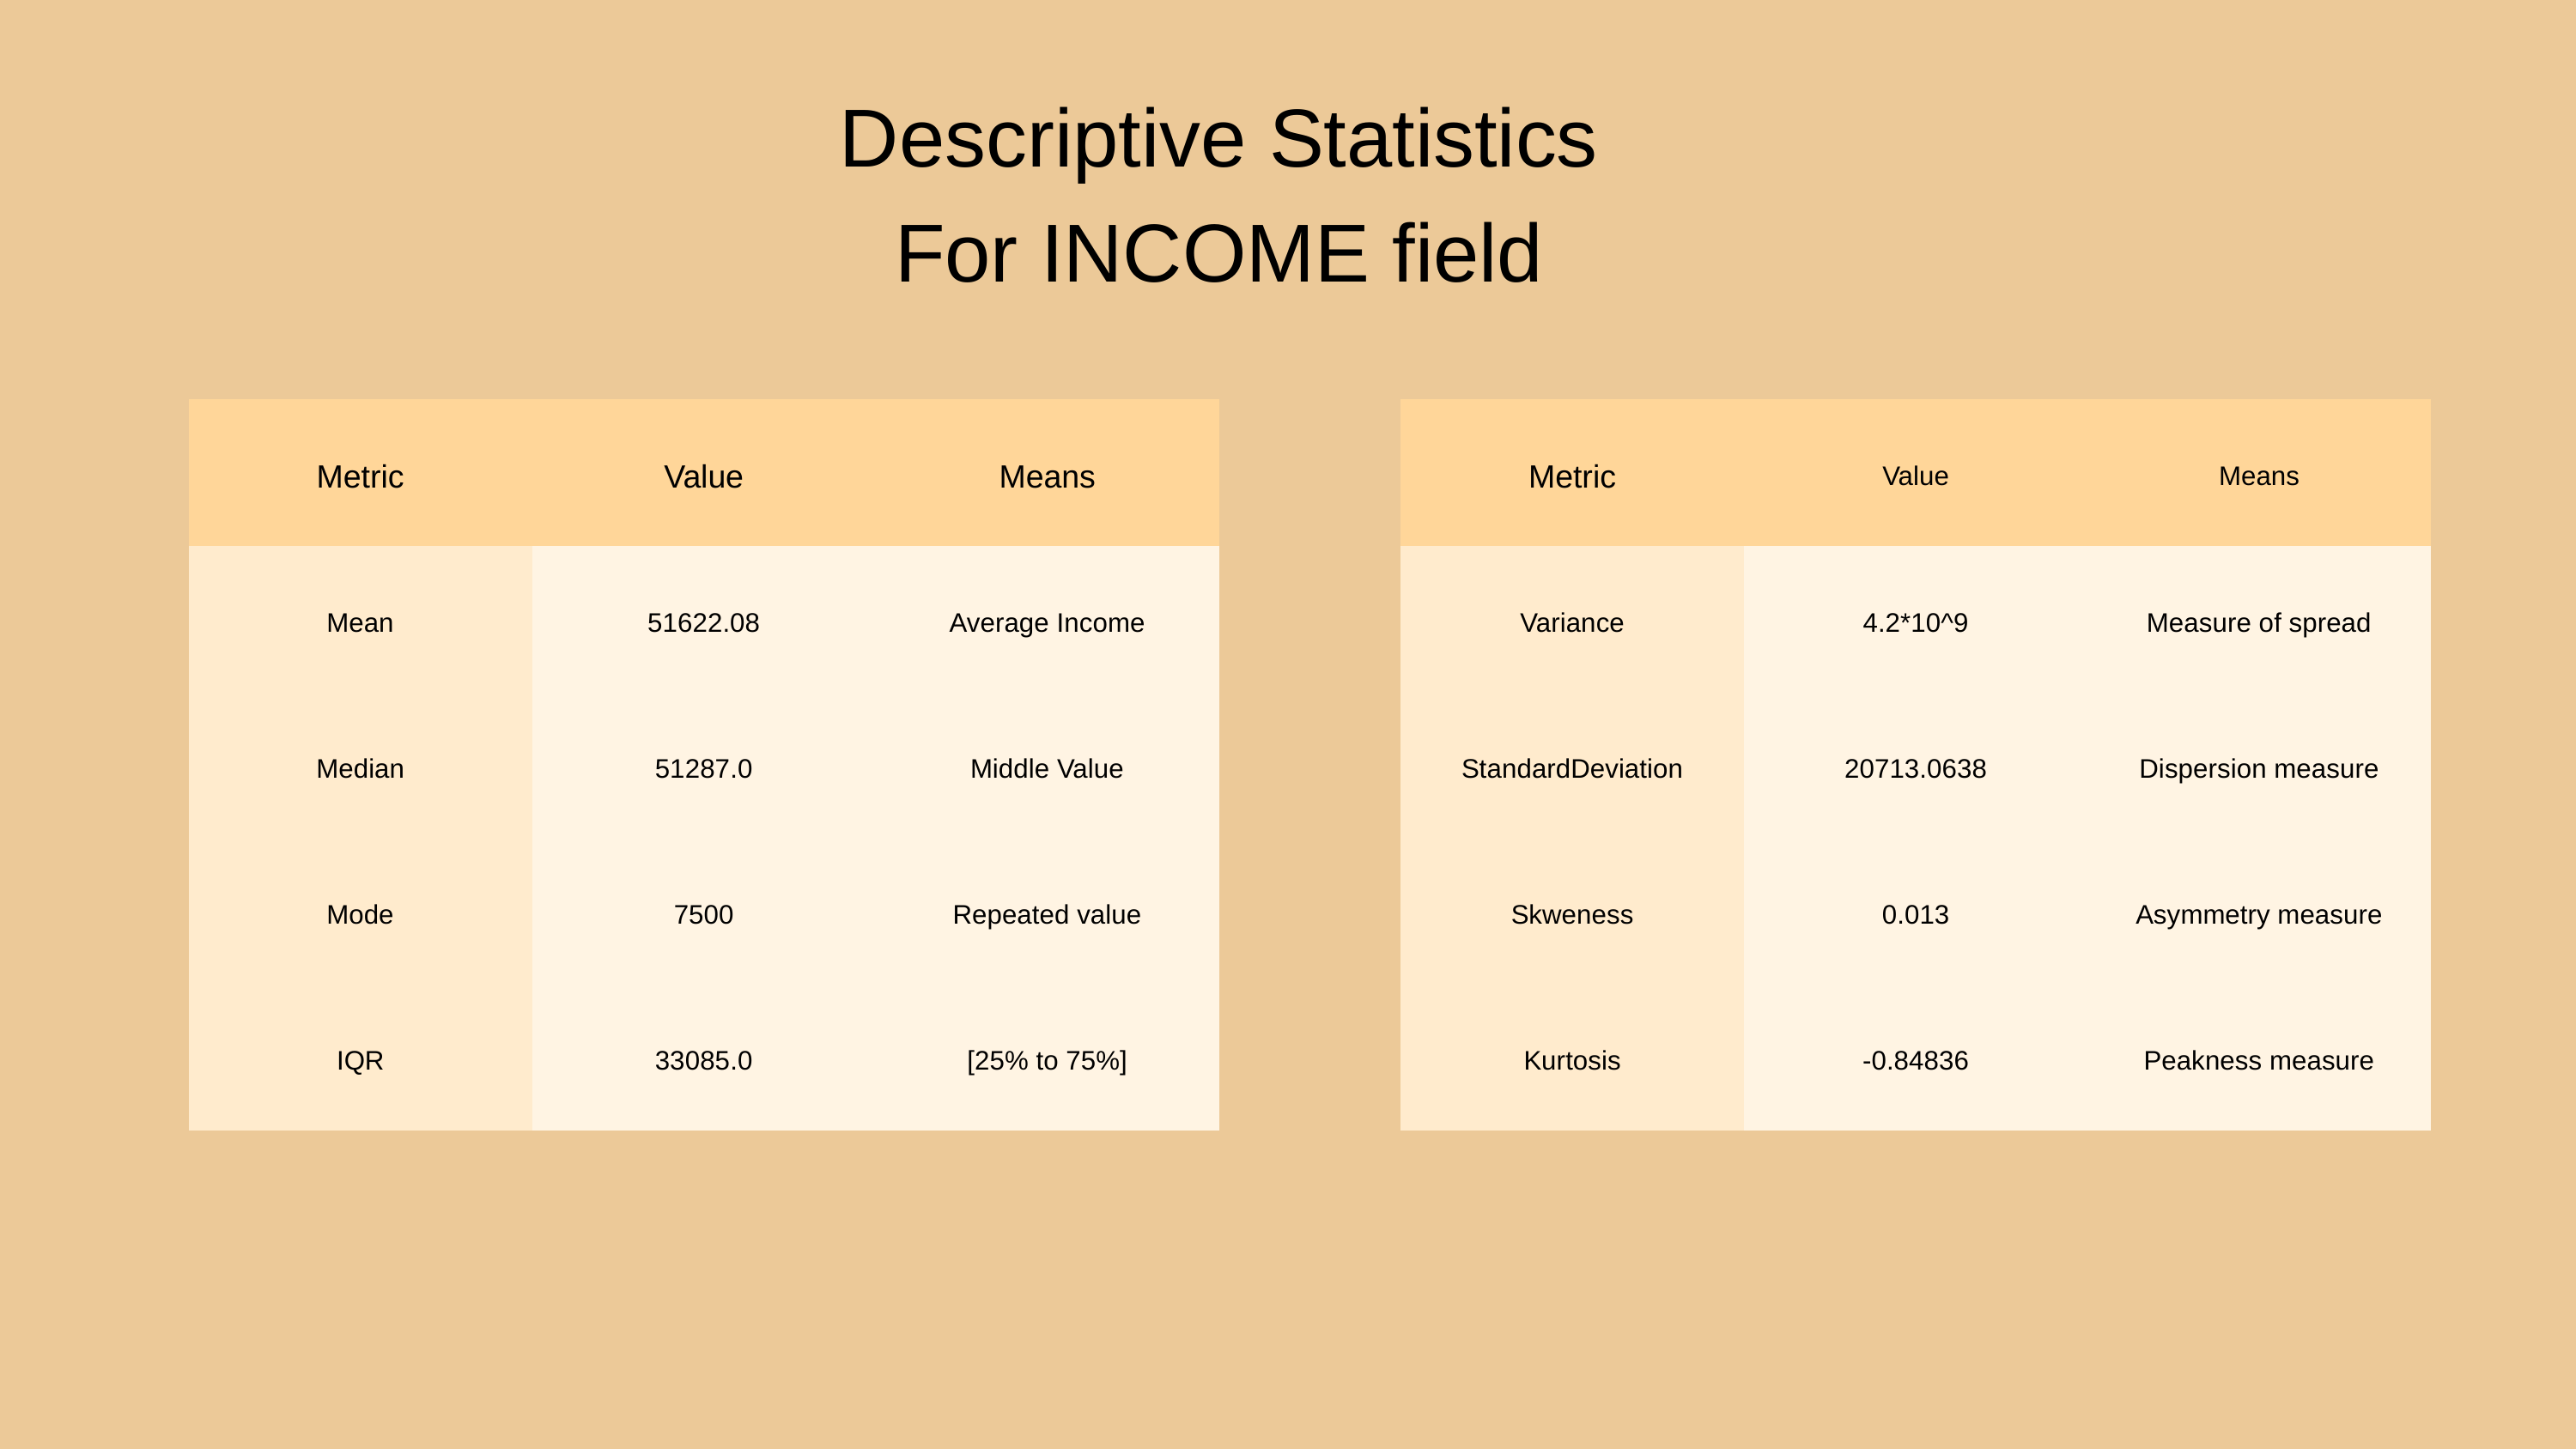

Descriptive Statistics
For INCOME field
| Metric | Value | Means |
| --- | --- | --- |
| Mean | 51622.08 | Average Income |
| Median | 51287.0 | Middle Value |
| Mode | 7500 | Repeated value |
| IQR | 33085.0 | [25% to 75%] |
| Metric | Value | Means |
| --- | --- | --- |
| Variance | 4.2\*10^9 | Measure of spread |
| StandardDeviation | 20713.0638 | Dispersion measure |
| Skweness | 0.013 | Asymmetry measure |
| Kurtosis | -0.84836 | Peakness measure |